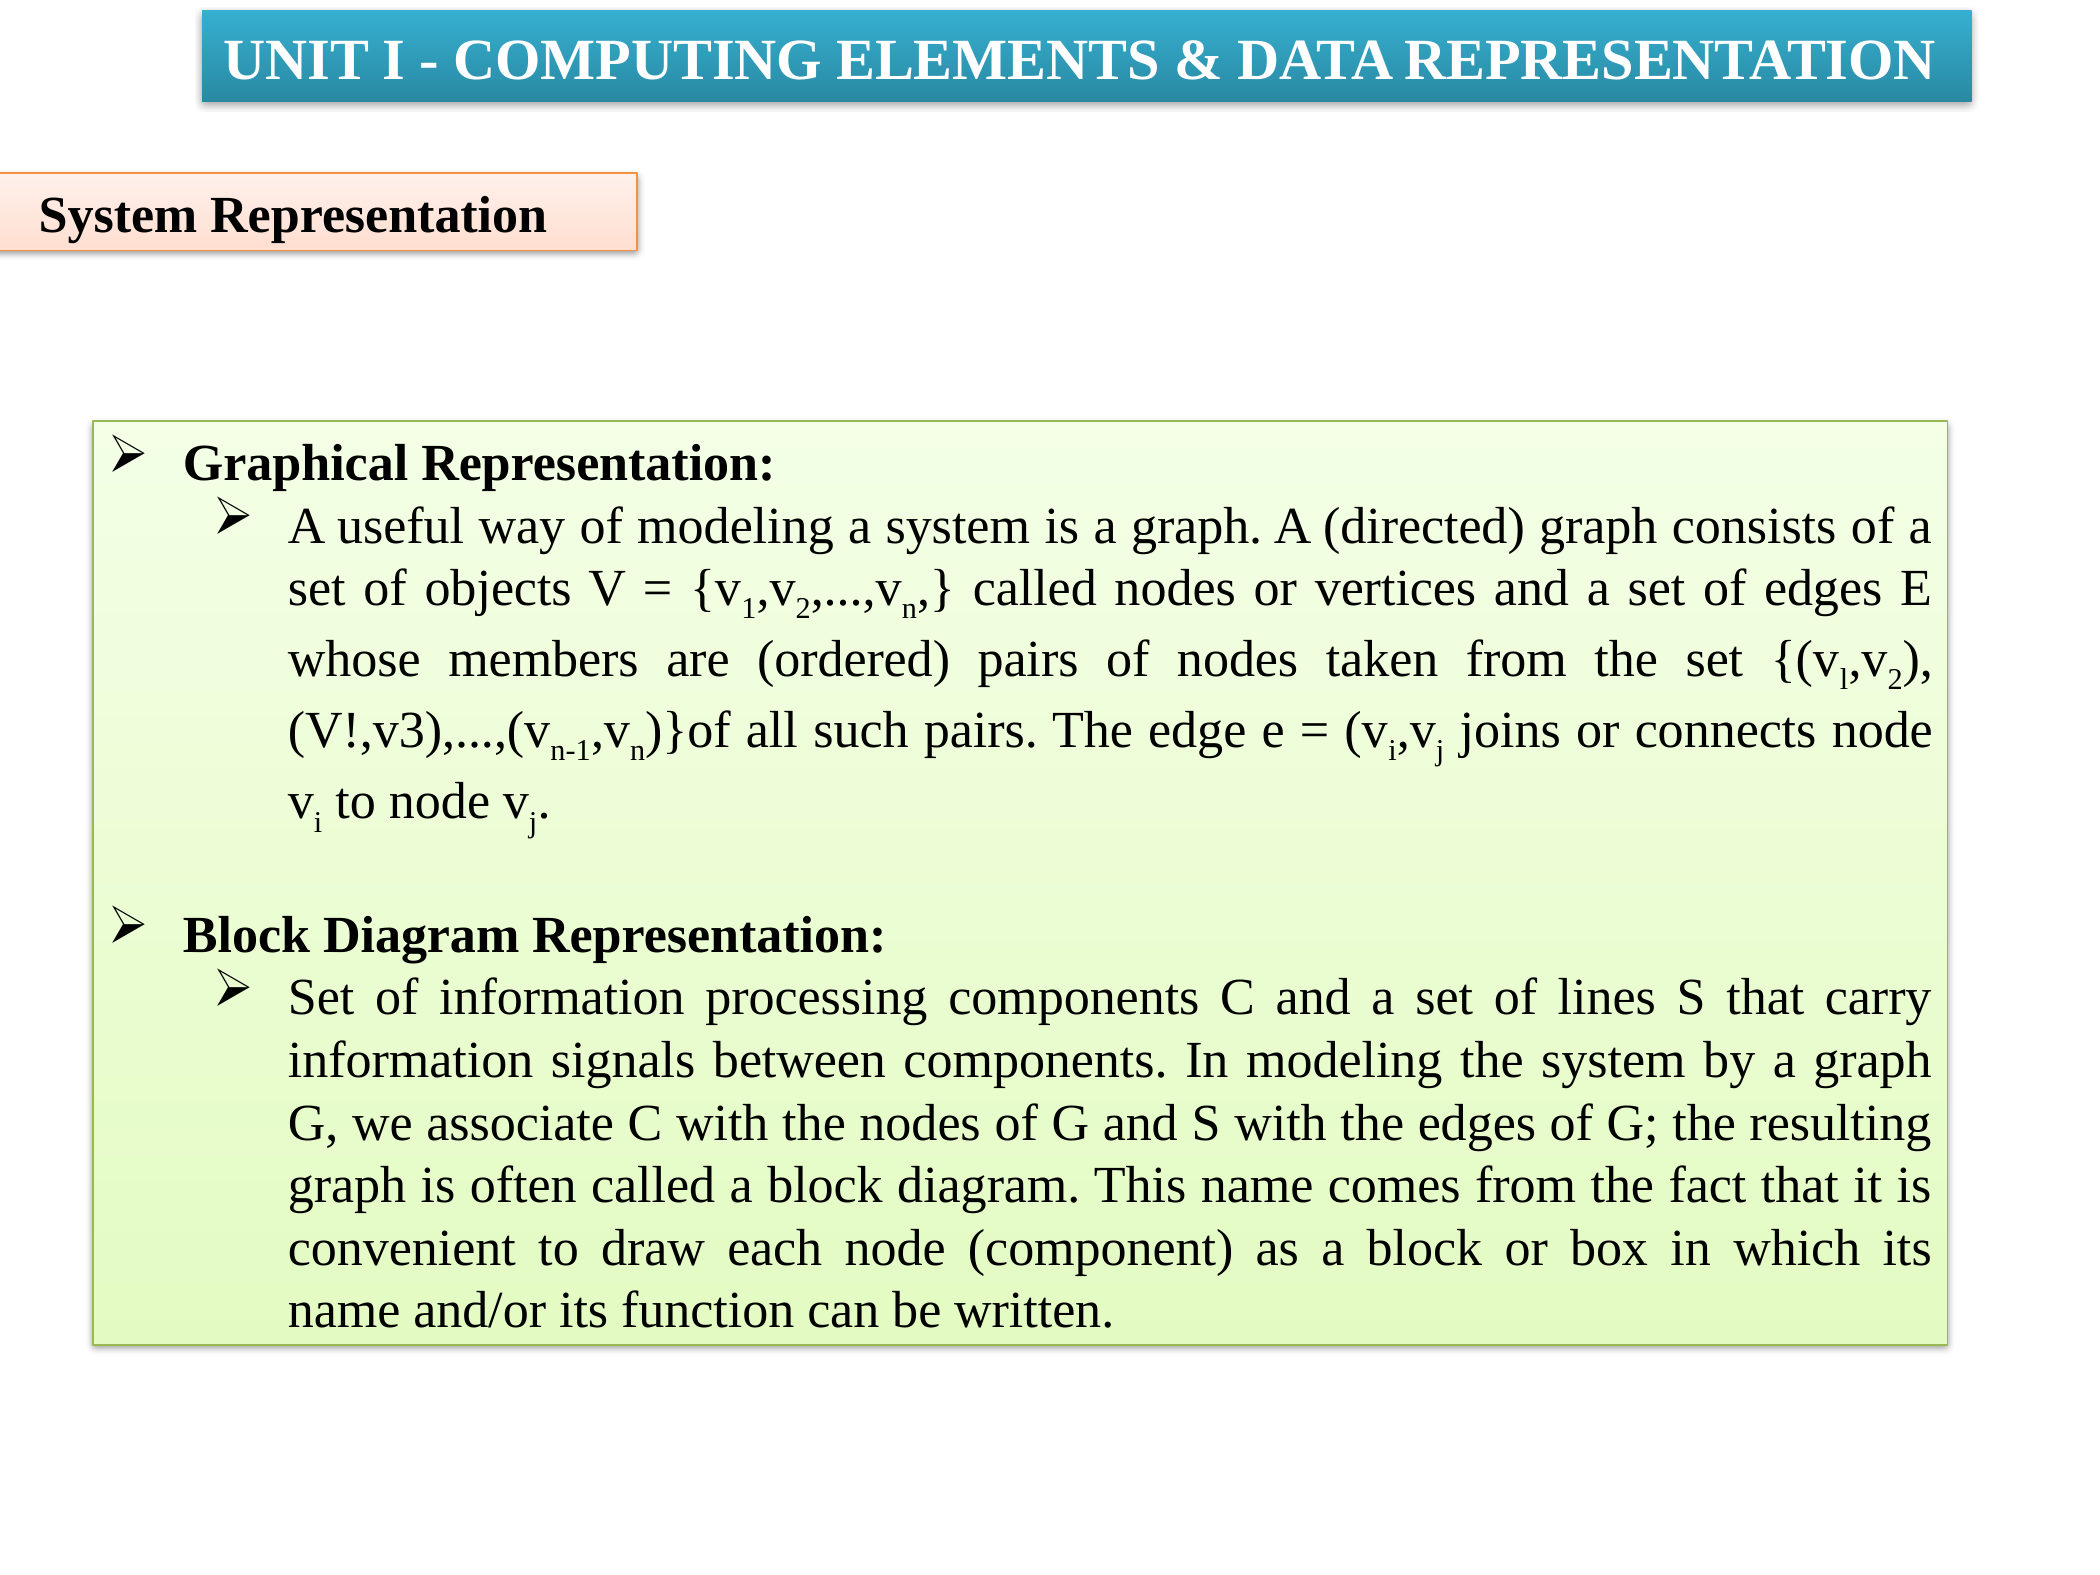

UNIT I - COMPUTING ELEMENTS & DATA REPRESENTATION
System Representation
Graphical Representation:
A useful way of modeling a system is a graph. A (directed) graph consists of a set of objects V = {v1,v2,...,vn,} called nodes or vertices and a set of edges E whose members are (ordered) pairs of nodes taken from the set {(vl,v2), (V!,v3),...,(vn-1,vn)}of all such pairs. The edge e = (vi,vj joins or connects node vi to node vj.

Block Diagram Representation:
Set of information processing components C and a set of lines S that carry information signals between components. In modeling the system by a graph G, we associate C with the nodes of G and S with the edges of G; the resulting graph is often called a block diagram. This name comes from the fact that it is convenient to draw each node (component) as a block or box in which its name and/or its function can be written.